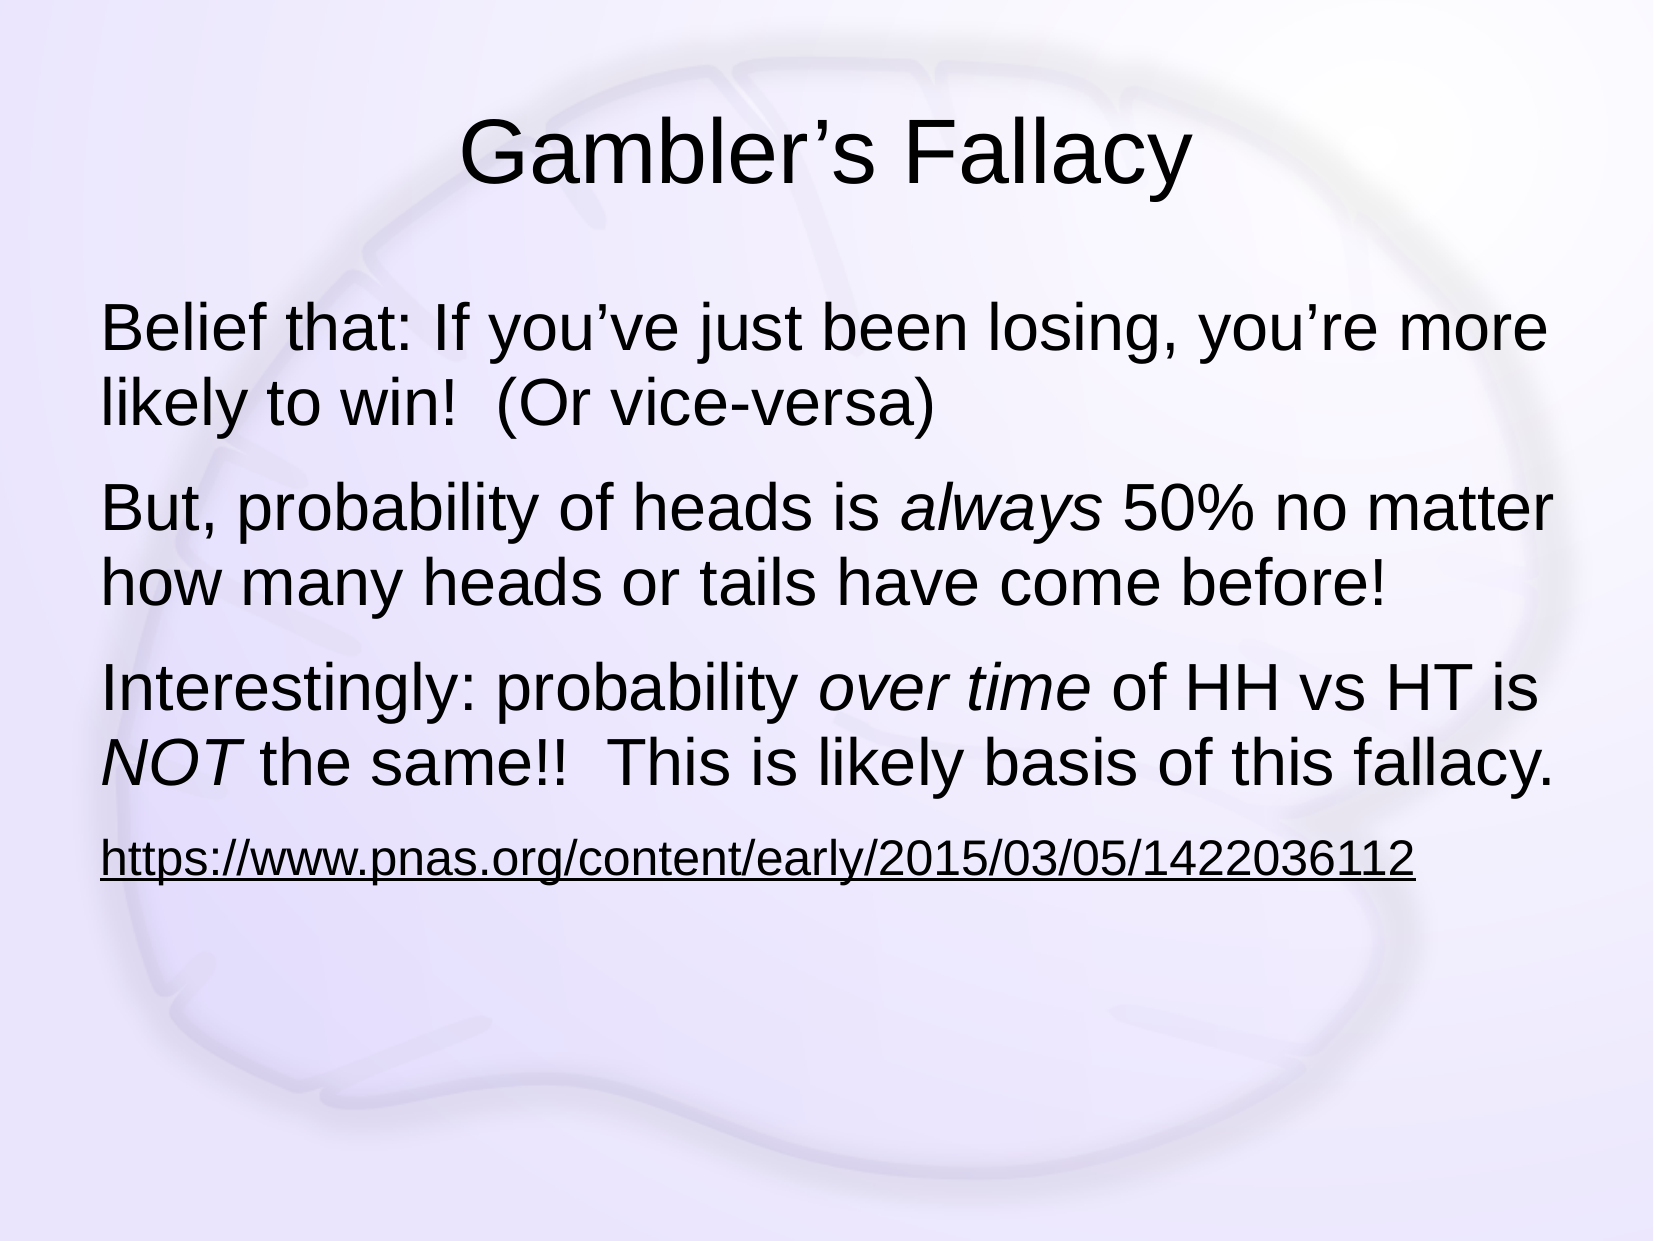

# Gambler’s Fallacy
Belief that: If you’ve just been losing, you’re more likely to win!  (Or vice-versa)
But, probability of heads is always 50% no matter how many heads or tails have come before!
Interestingly: probability over time of HH vs HT is NOT the same!!  This is likely basis of this fallacy.
https://www.pnas.org/content/early/2015/03/05/1422036112